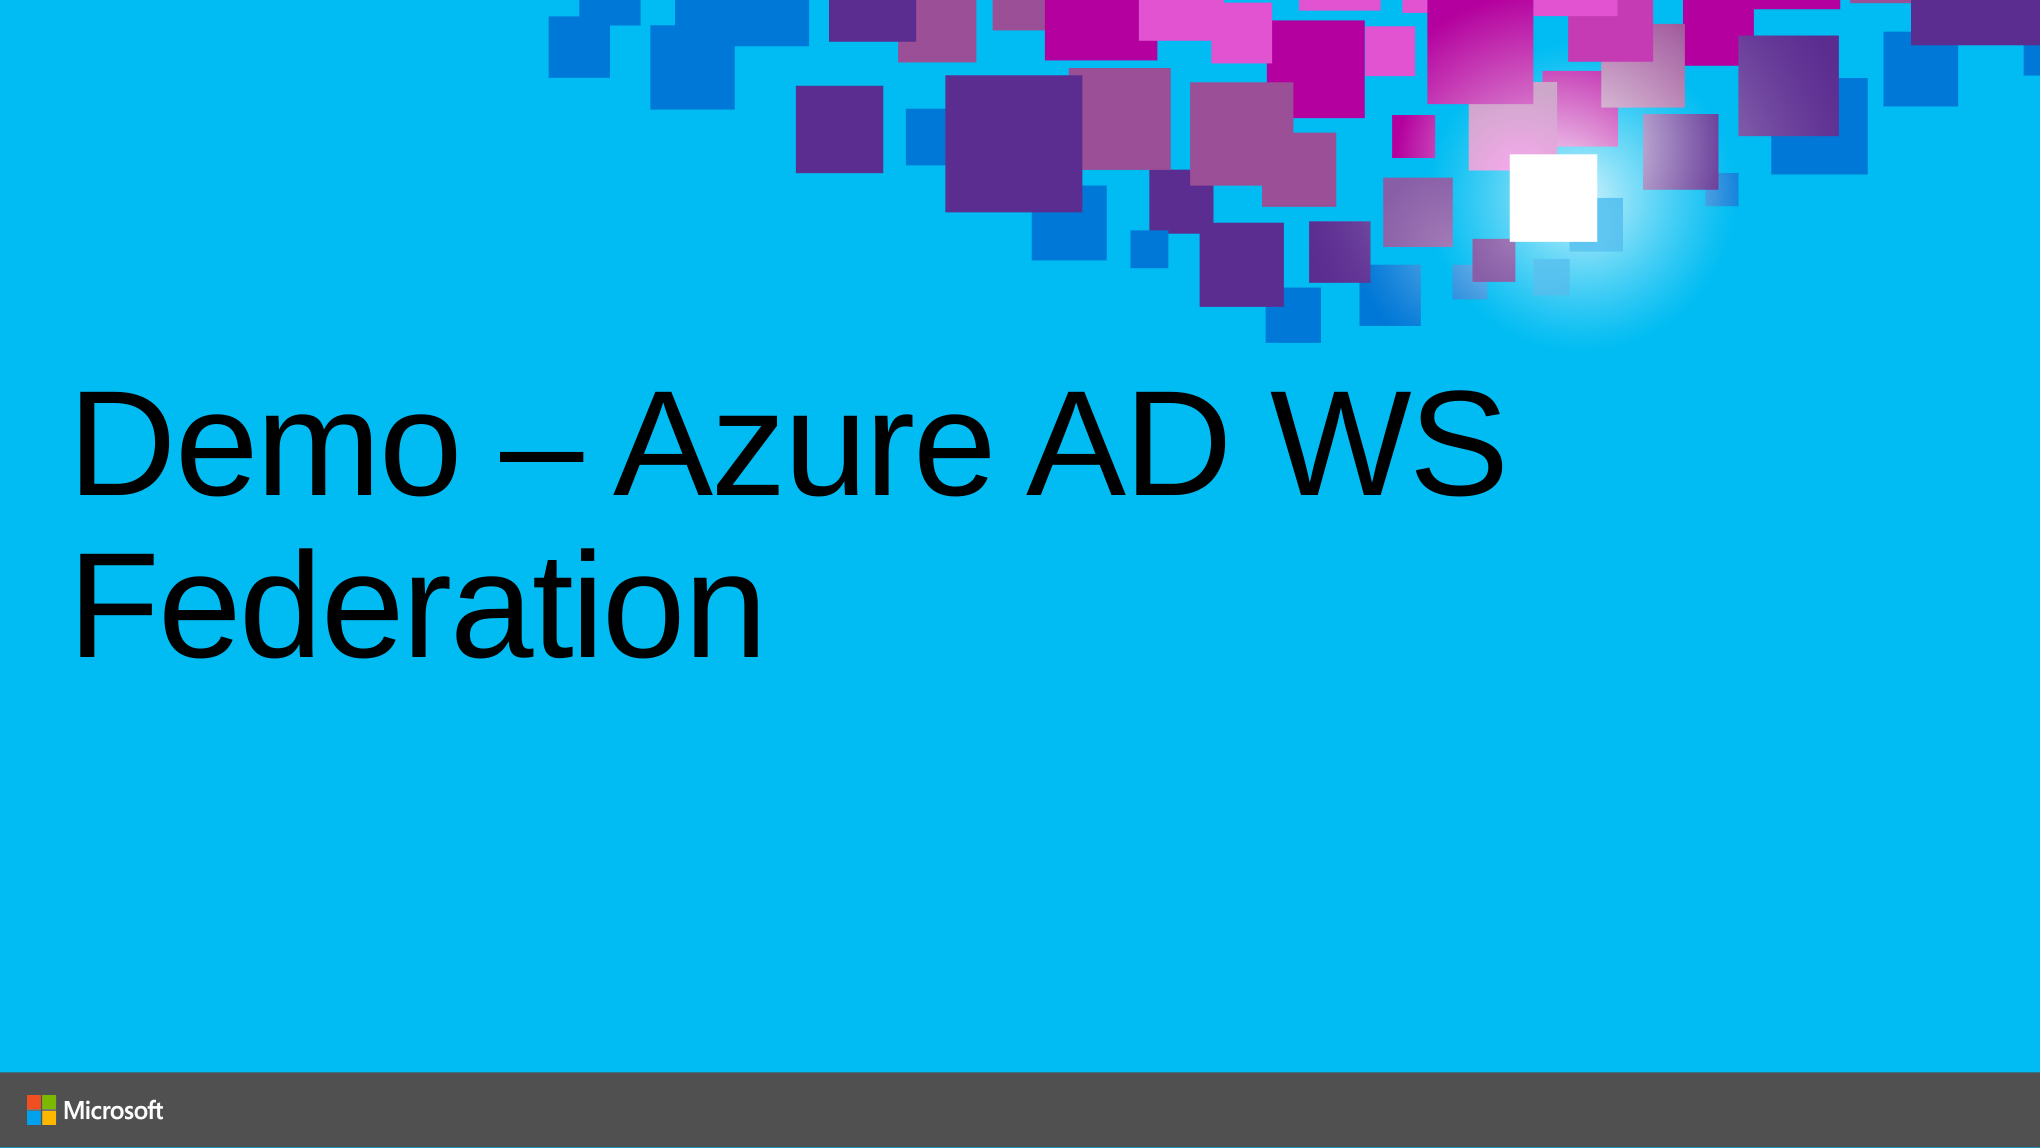

# Demo – Azure AD WS Federation